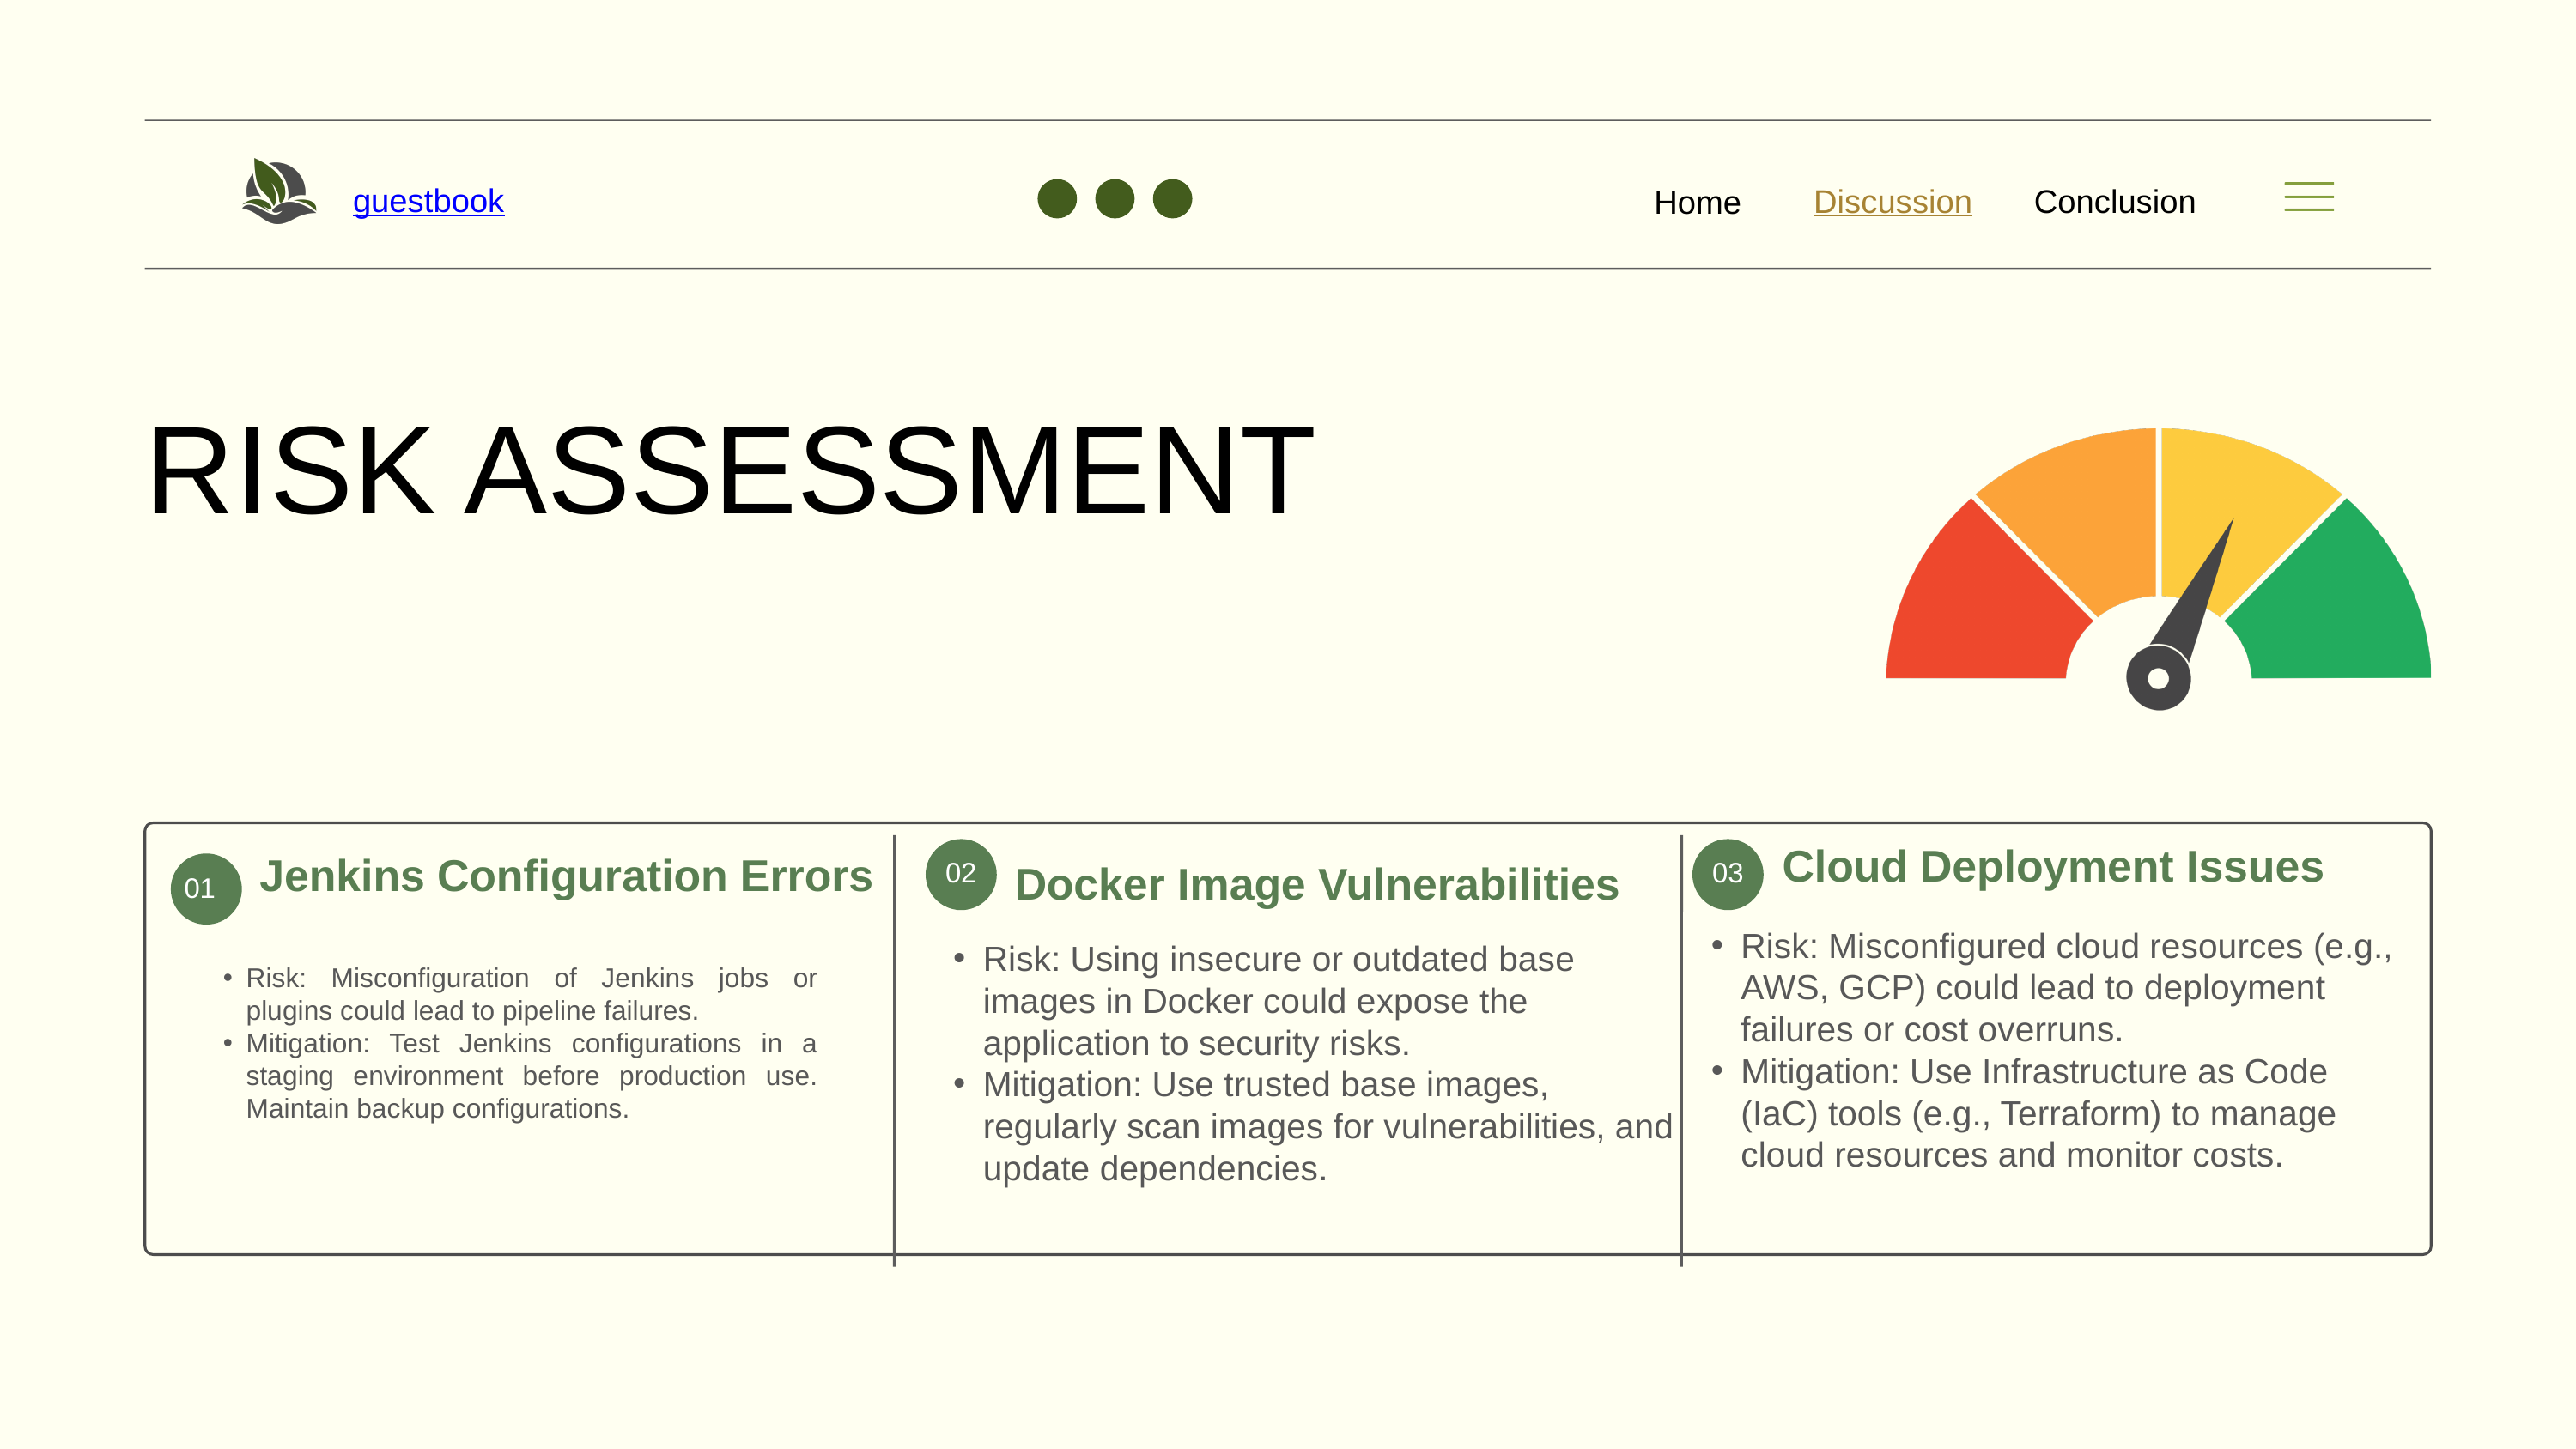

guestbook
Conclusion
Discussion
Home

RISK ASSESSMENT

Cloud Deployment Issues

Jenkins Configuration Errors

02
03
Docker Image Vulnerabilities
01
Risk: Misconfigured cloud resources (e.g., AWS, GCP) could lead to deployment failures or cost overruns.
Mitigation: Use Infrastructure as Code (IaC) tools (e.g., Terraform) to manage cloud resources and monitor costs.

Risk: Using insecure or outdated base images in Docker could expose the application to security risks.
Mitigation: Use trusted base images, regularly scan images for vulnerabilities, and update dependencies.

Risk: Misconfiguration of Jenkins jobs or plugins could lead to pipeline failures.
Mitigation: Test Jenkins configurations in a staging environment before production use. Maintain backup configurations.